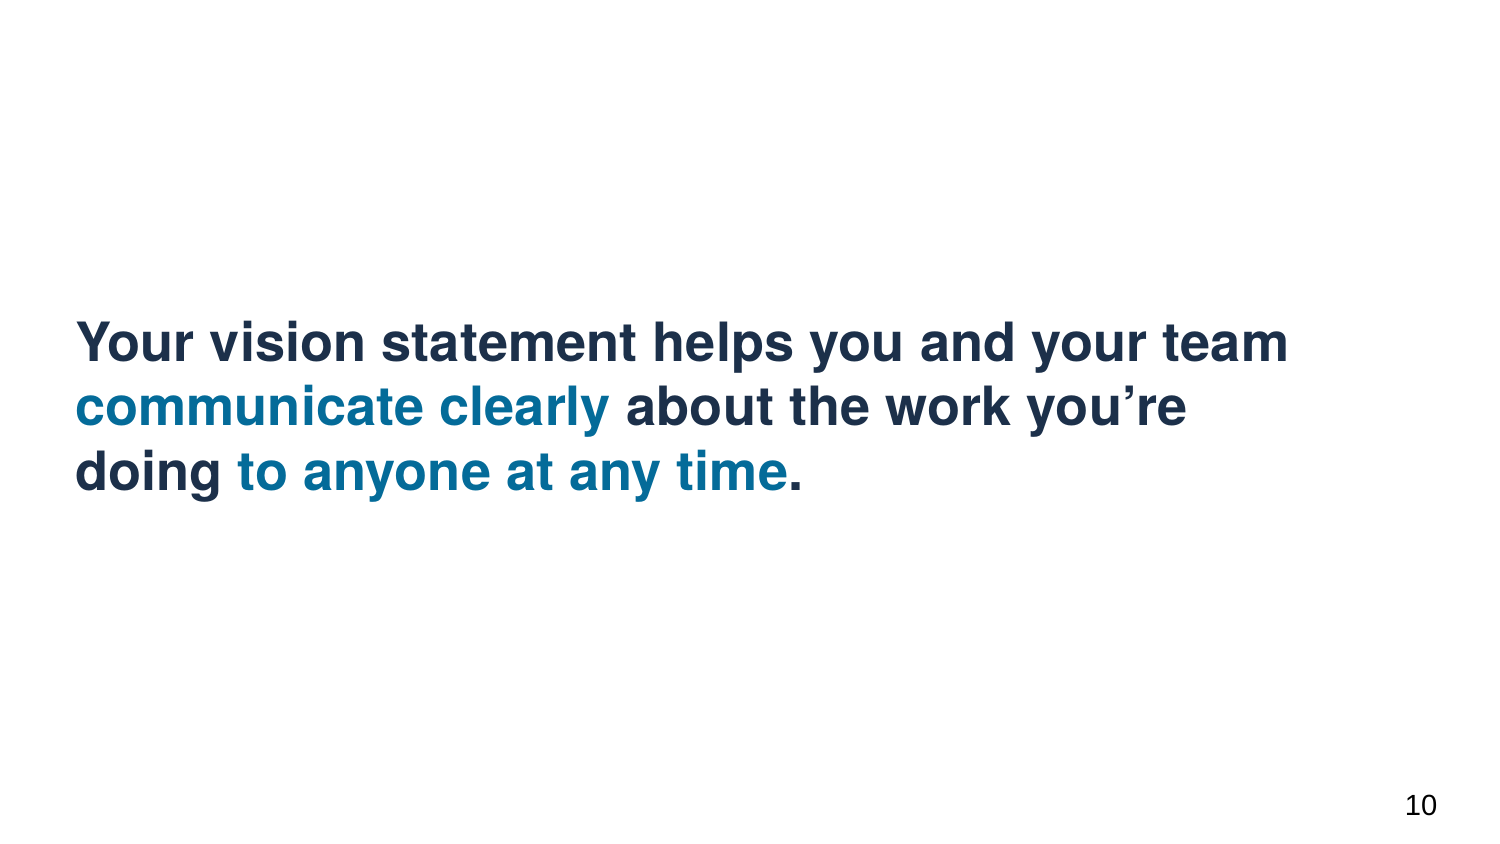

# Your vision statement helps you and your team communicate clearly about the work you’re doing to anyone at any time.
10